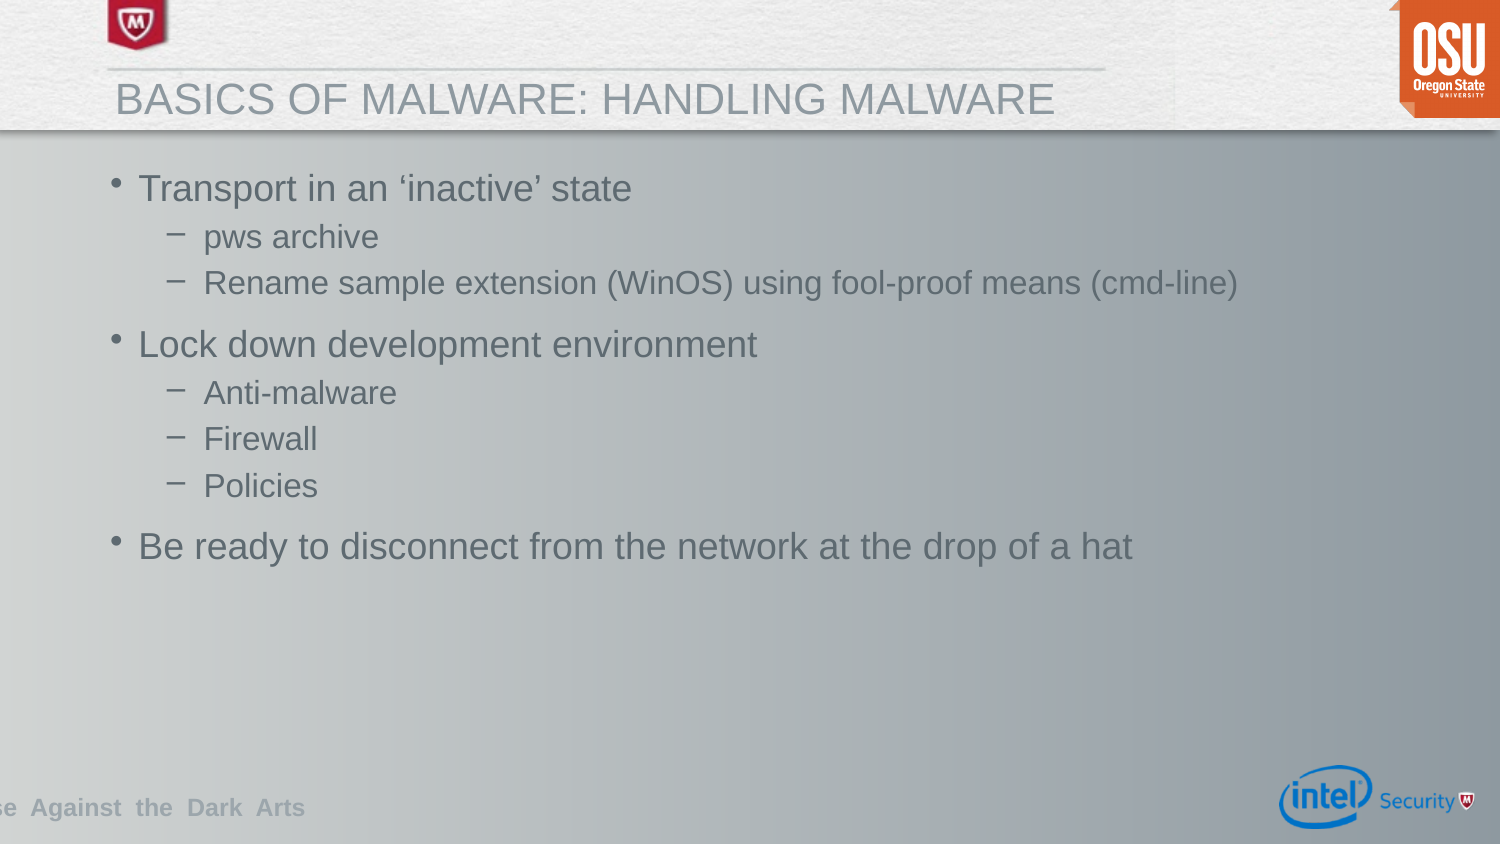

# Basics of malware: handling malware
Transport in an ‘inactive’ state
pws archive
Rename sample extension (WinOS) using fool-proof means (cmd-line)
Lock down development environment
Anti-malware
Firewall
Policies
Be ready to disconnect from the network at the drop of a hat